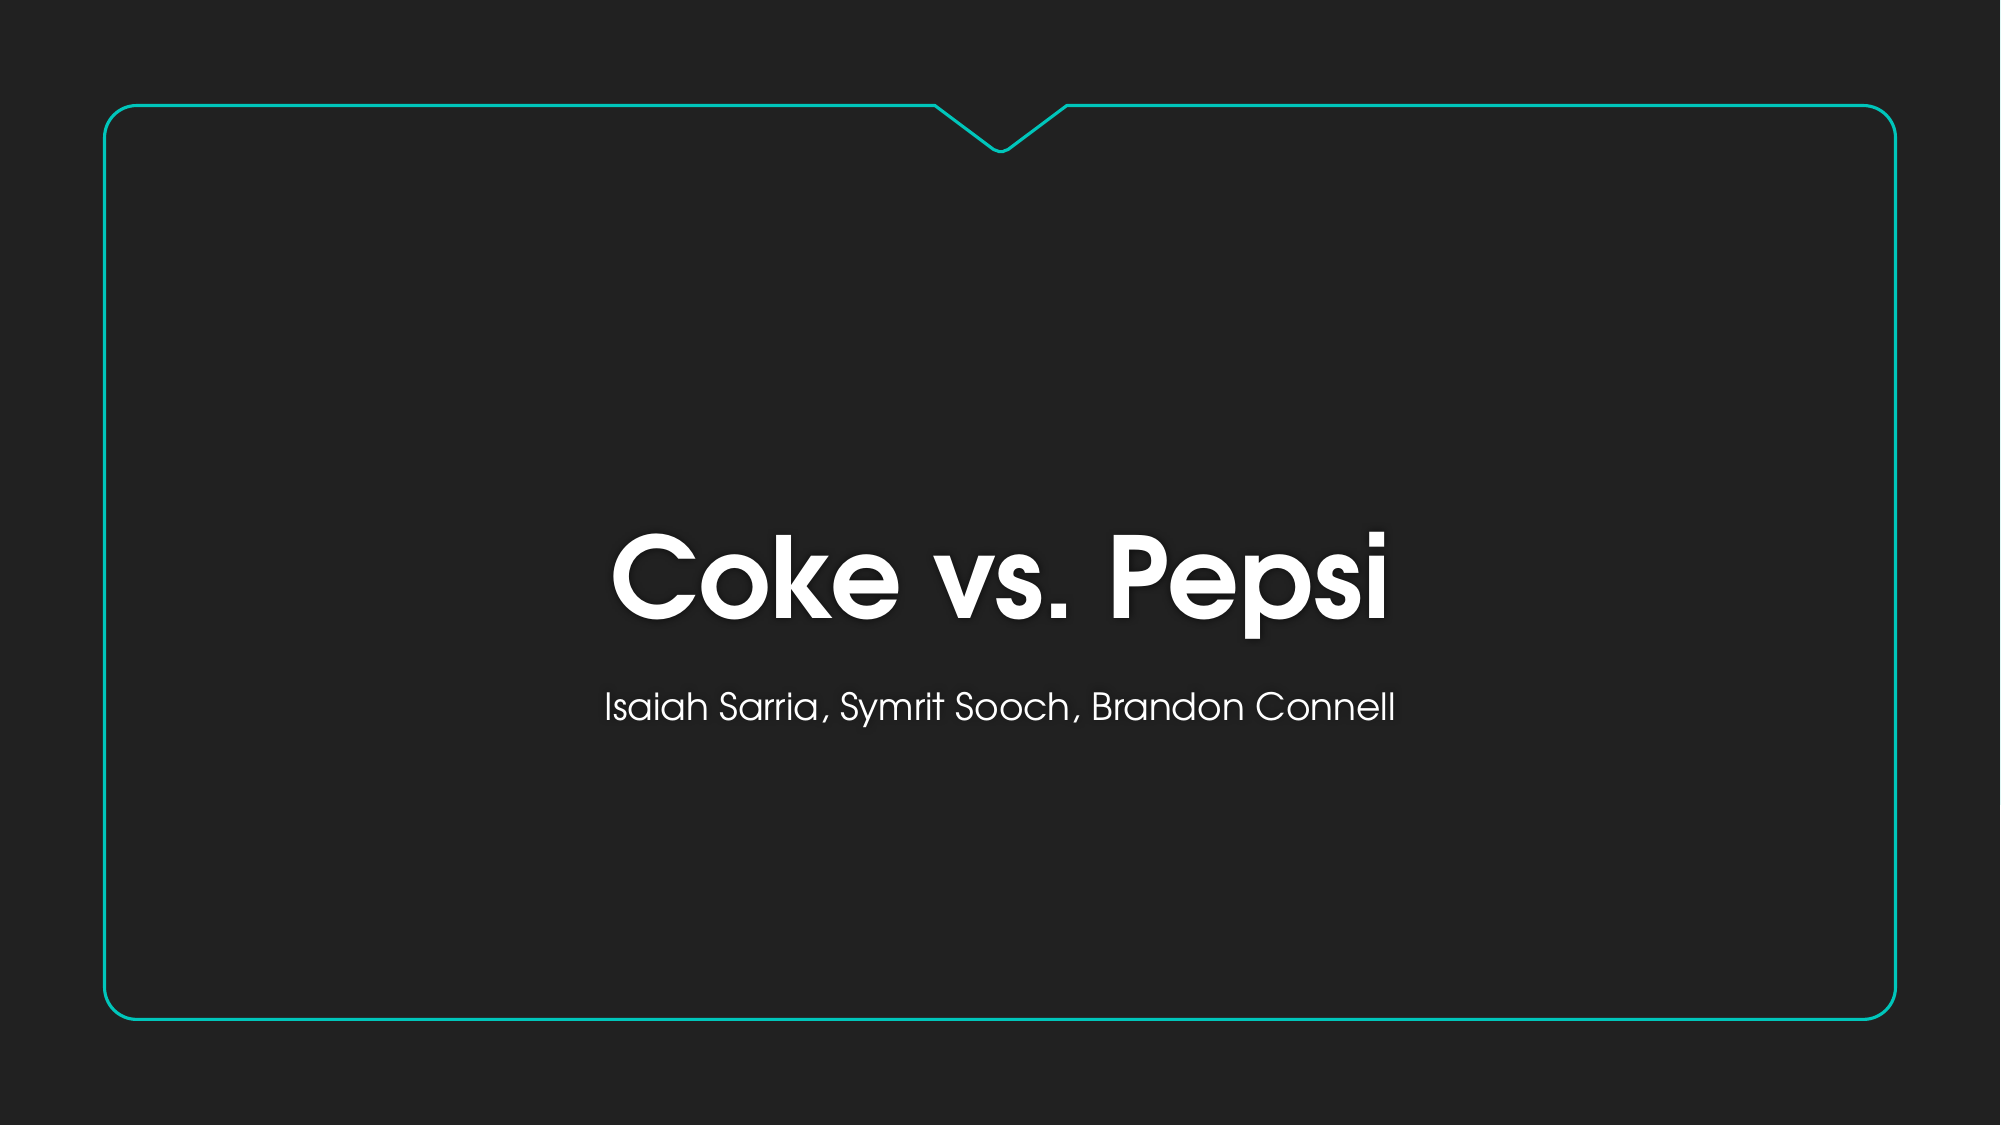

# Coke vs. Pepsi
Isaiah Sarria, Symrit Sooch, Brandon Connell